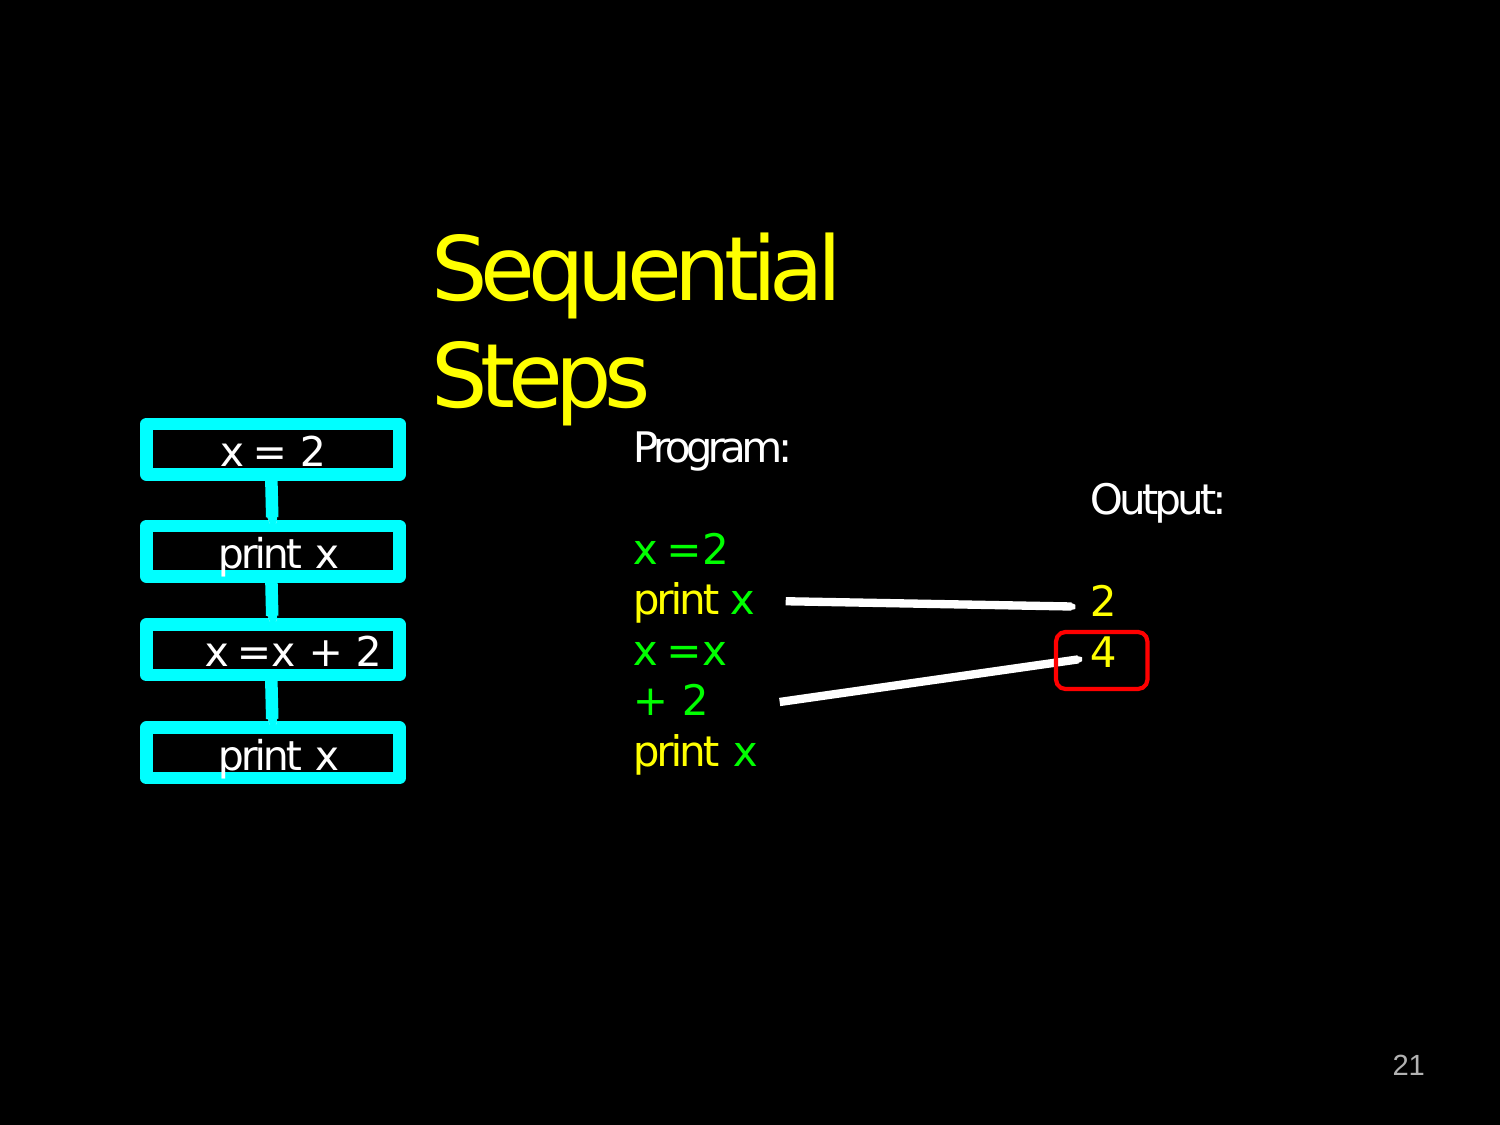

# Sequential Steps
Program:
x =      2
Output:

x = 2  print x  x = x + 2  print x
print x
2
4

x = x + 2

print x
21